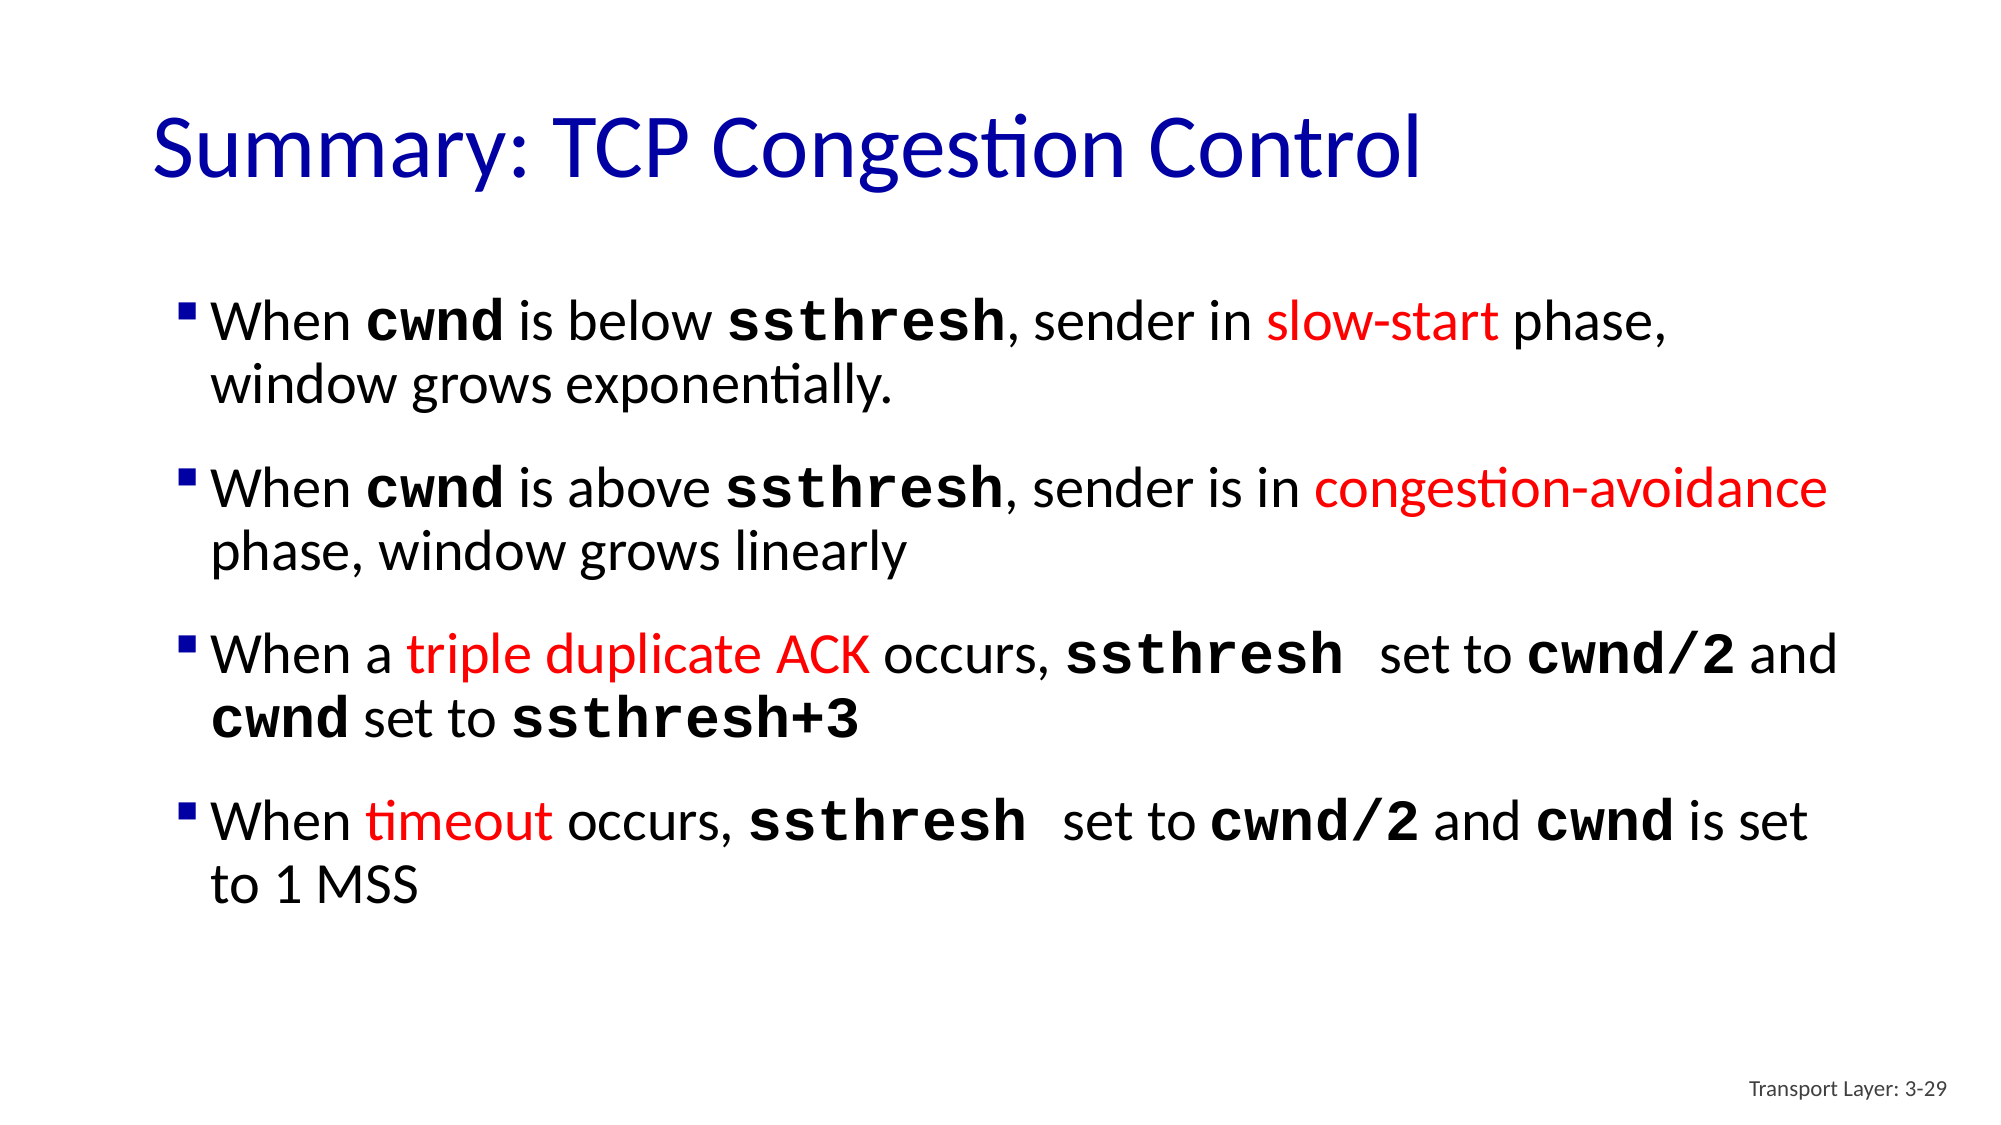

# Summary: TCP Congestion Control
When cwnd is below ssthresh, sender in slow-start phase, window grows exponentially.
When cwnd is above ssthresh, sender is in congestion-avoidance phase, window grows linearly
When a triple duplicate ACK occurs, ssthresh set to cwnd/2 and cwnd set to ssthresh+3
When timeout occurs, ssthresh set to cwnd/2 and cwnd is set to 1 MSS
Transport Layer: 3-29